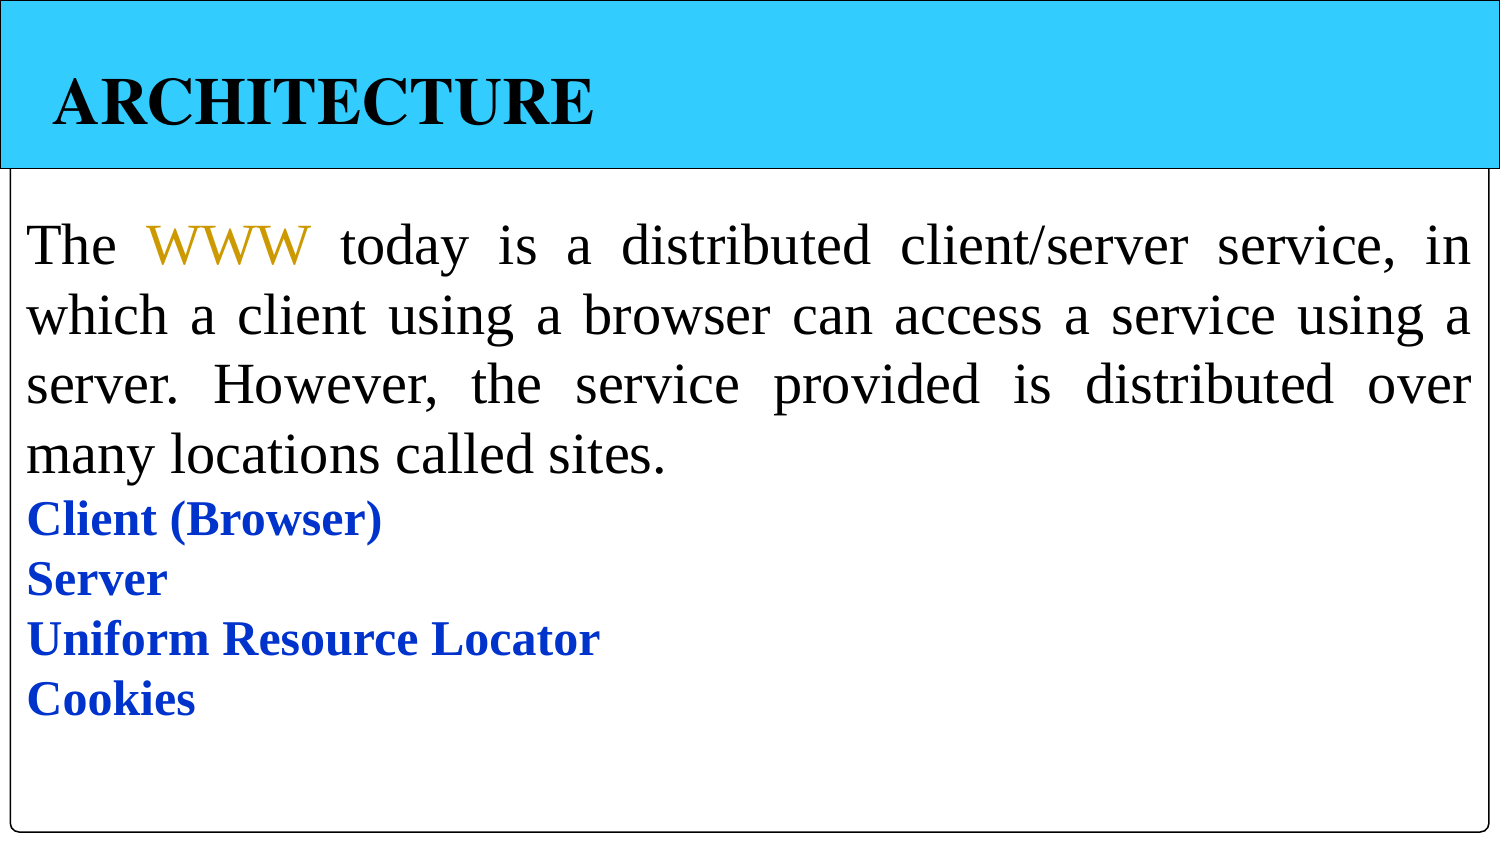

ARCHITECTURE
The WWW today is a distributed client/server service, in which a client using a browser can access a service using a server. However, the service provided is distributed over many locations called sites.
Client (Browser)
Server
Uniform Resource Locator
Cookies

27.195